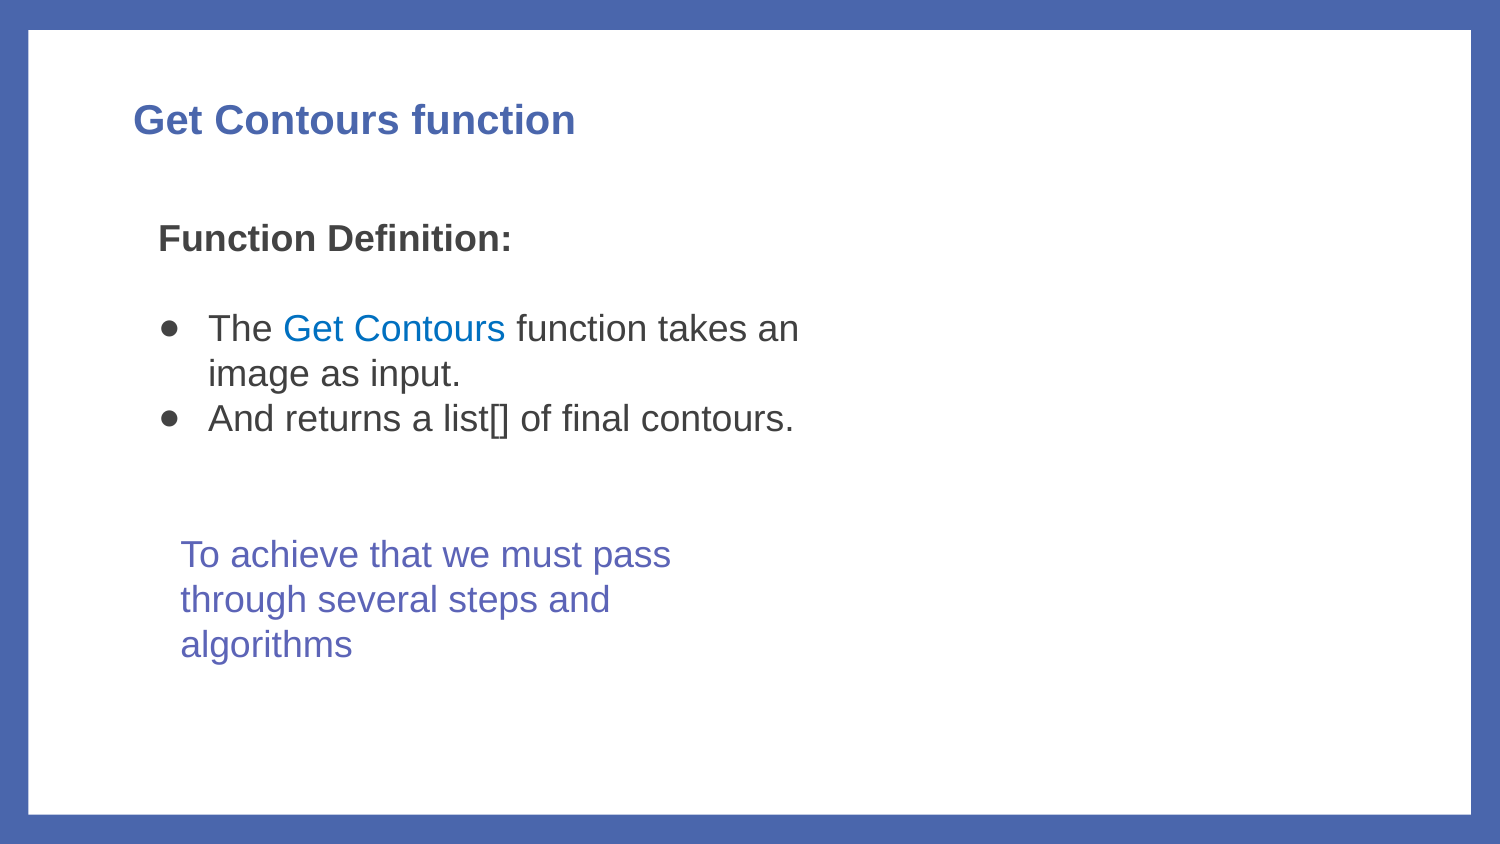

# Get Contours function
Function Definition:

The Get Contours function takes an image as input.
And returns a list[] of final contours.
To achieve that we must pass through several steps and algorithms